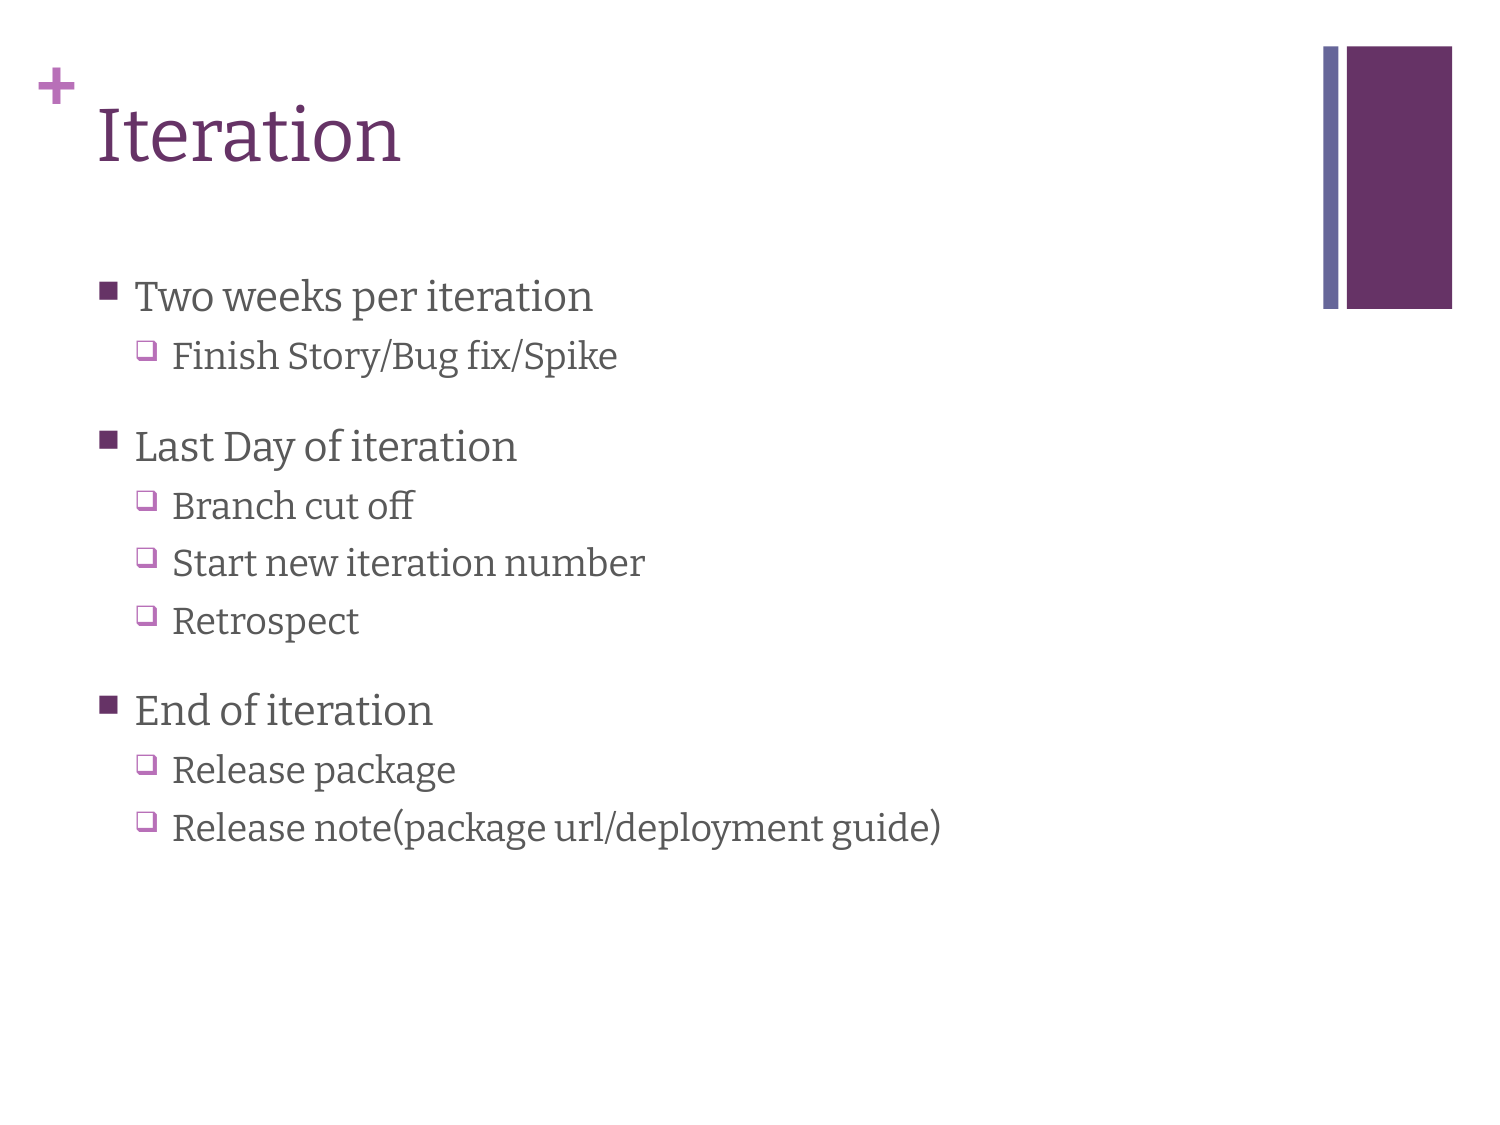

# Iteration
Two weeks per iteration
Finish Story/Bug fix/Spike
Last Day of iteration
Branch cut off
Start new iteration number
Retrospect
End of iteration
Release package
Release note(package url/deployment guide)